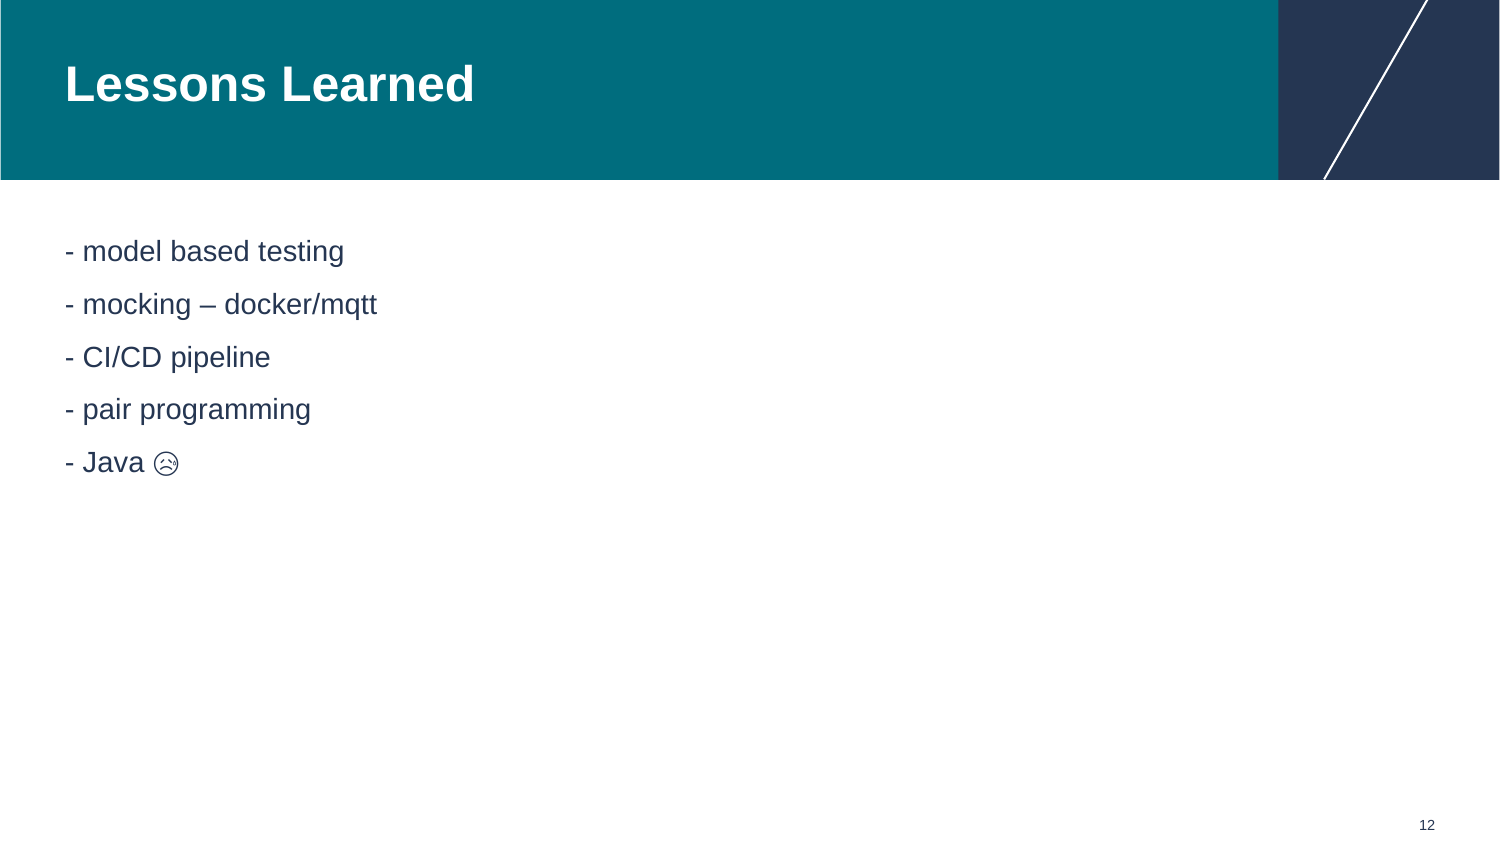

# Lessons Learned

- model based testing
- mocking – docker/mqtt
- CI/CD pipeline
- pair programming
- Java 😥

12